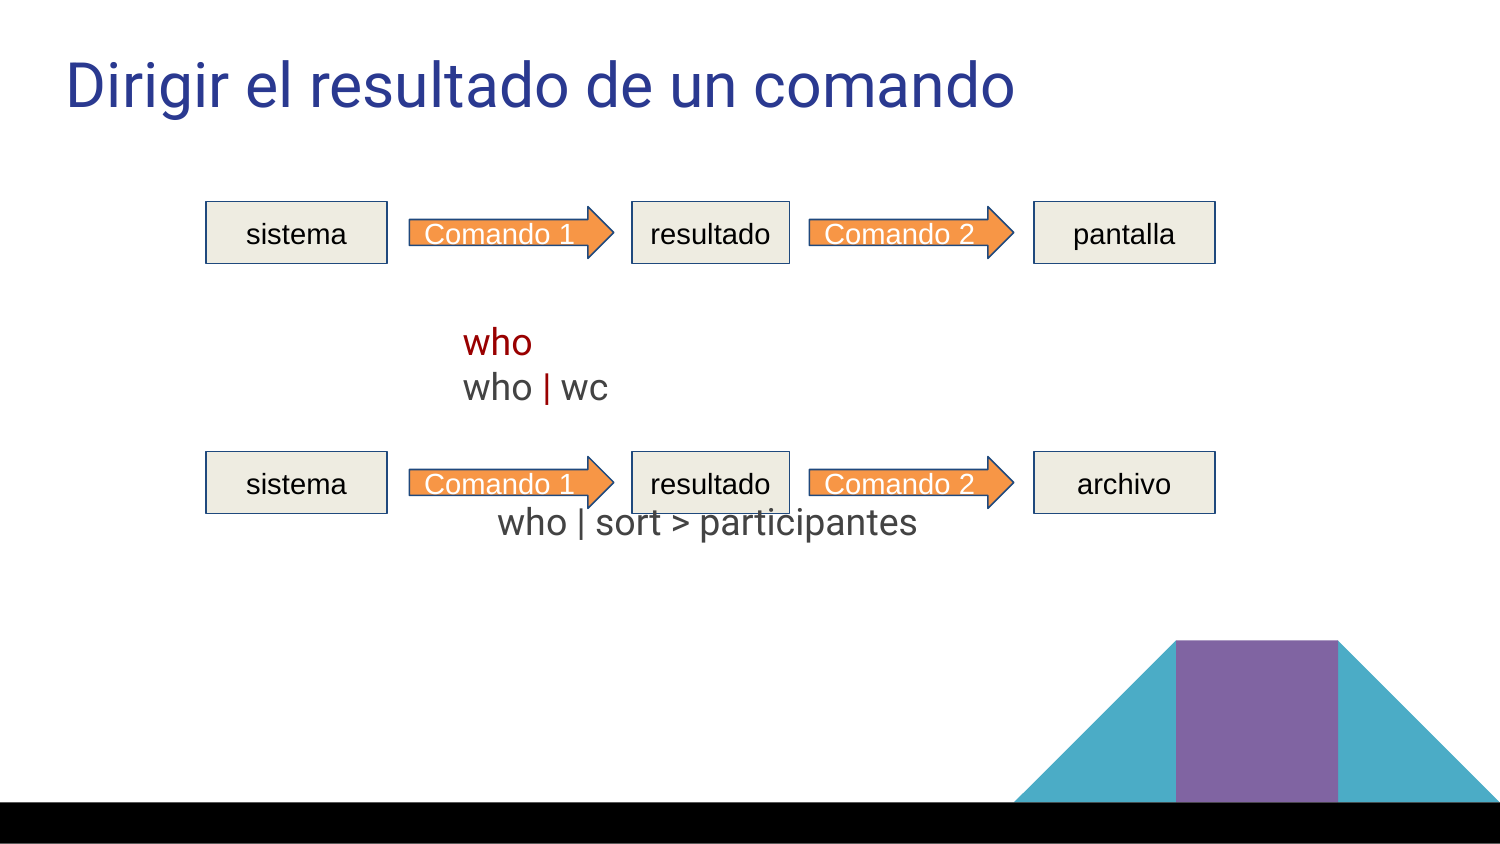

Dirigir el resultado de un comando
sistema
resultado
pantalla
Comando 1
Comando 2
who
who | wc

who | sort > participantes
sistema
resultado
archivo
Comando 1
Comando 2